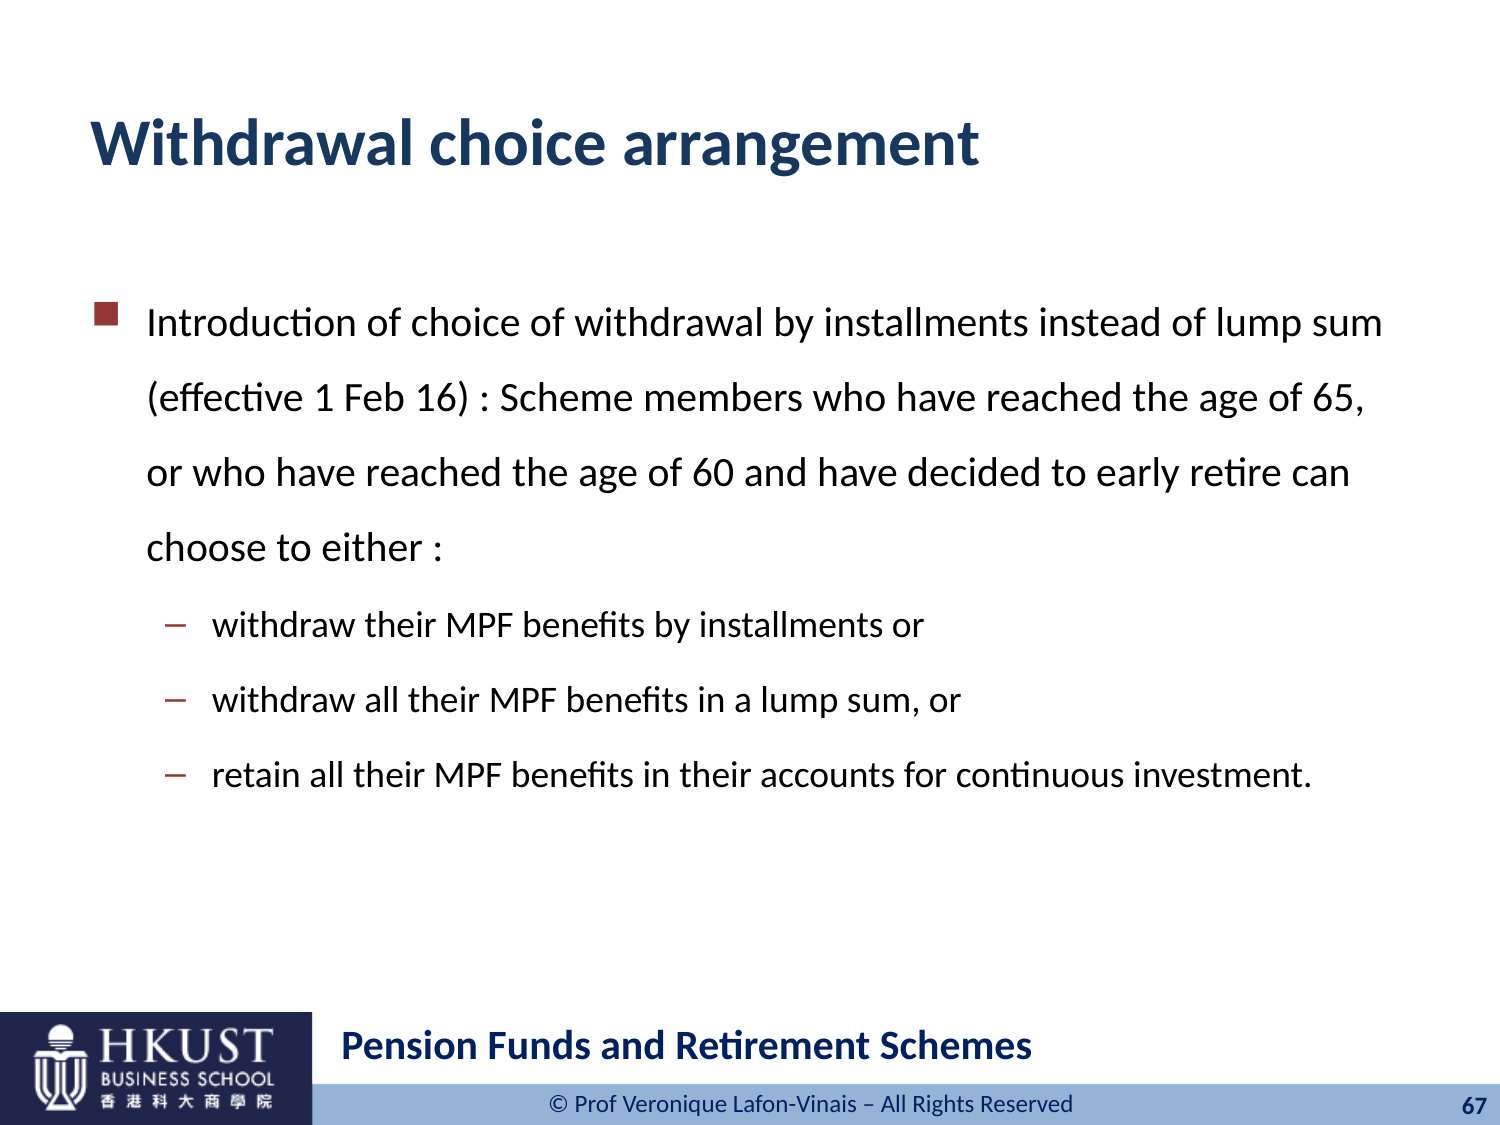

# Withdrawal choice arrangement
Introduction of choice of withdrawal by installments instead of lump sum (effective 1 Feb 16) : Scheme members who have reached the age of 65, or who have reached the age of 60 and have decided to early retire can choose to either :
withdraw their MPF benefits by installments or
withdraw all their MPF benefits in a lump sum, or
retain all their MPF benefits in their accounts for continuous investment.
Pension Funds and Retirement Schemes
67